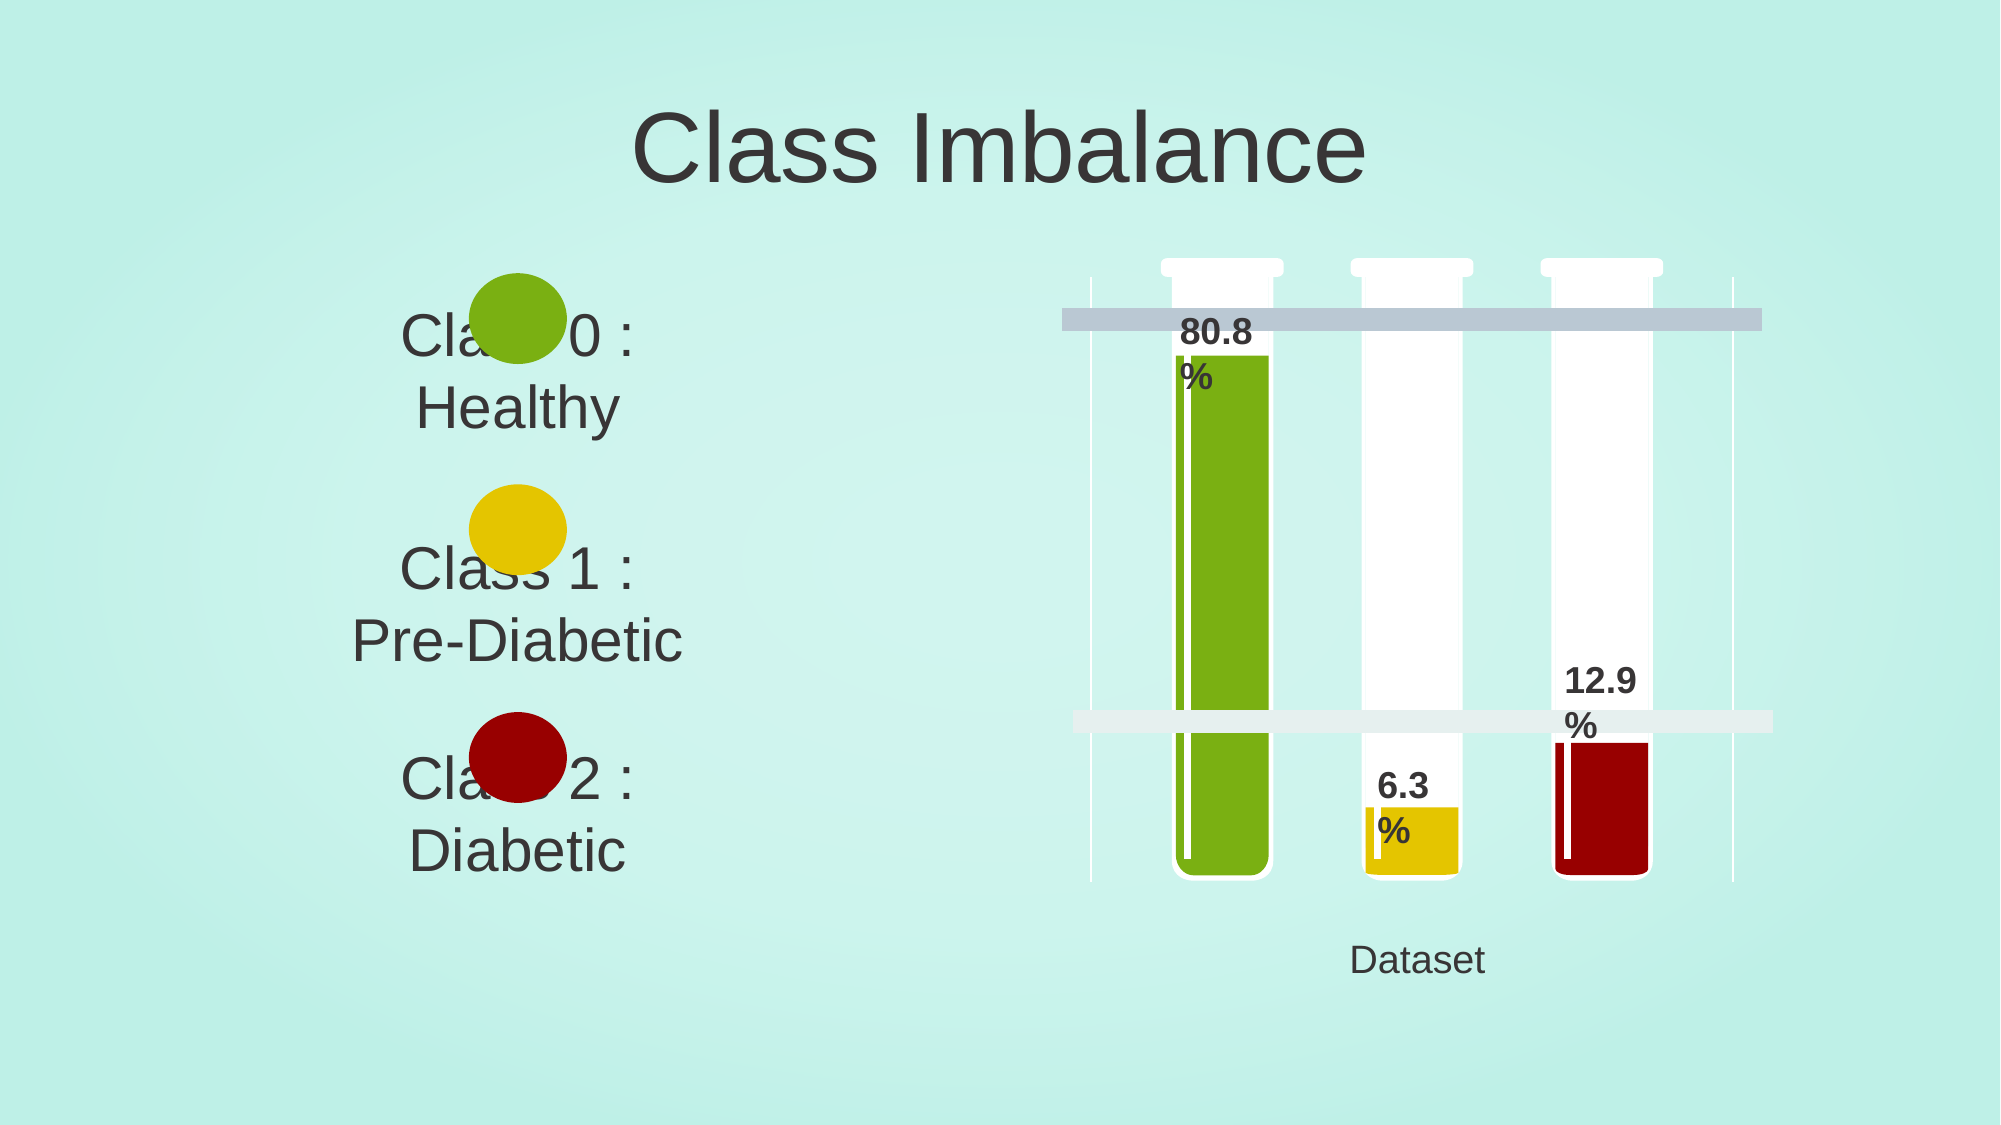

# Class Imbalance

80.8%
Class 0 : Healthy

Class 1 : Pre-Diabetic
12.9%

6.3%
Class 2 : Diabetic
Dataset